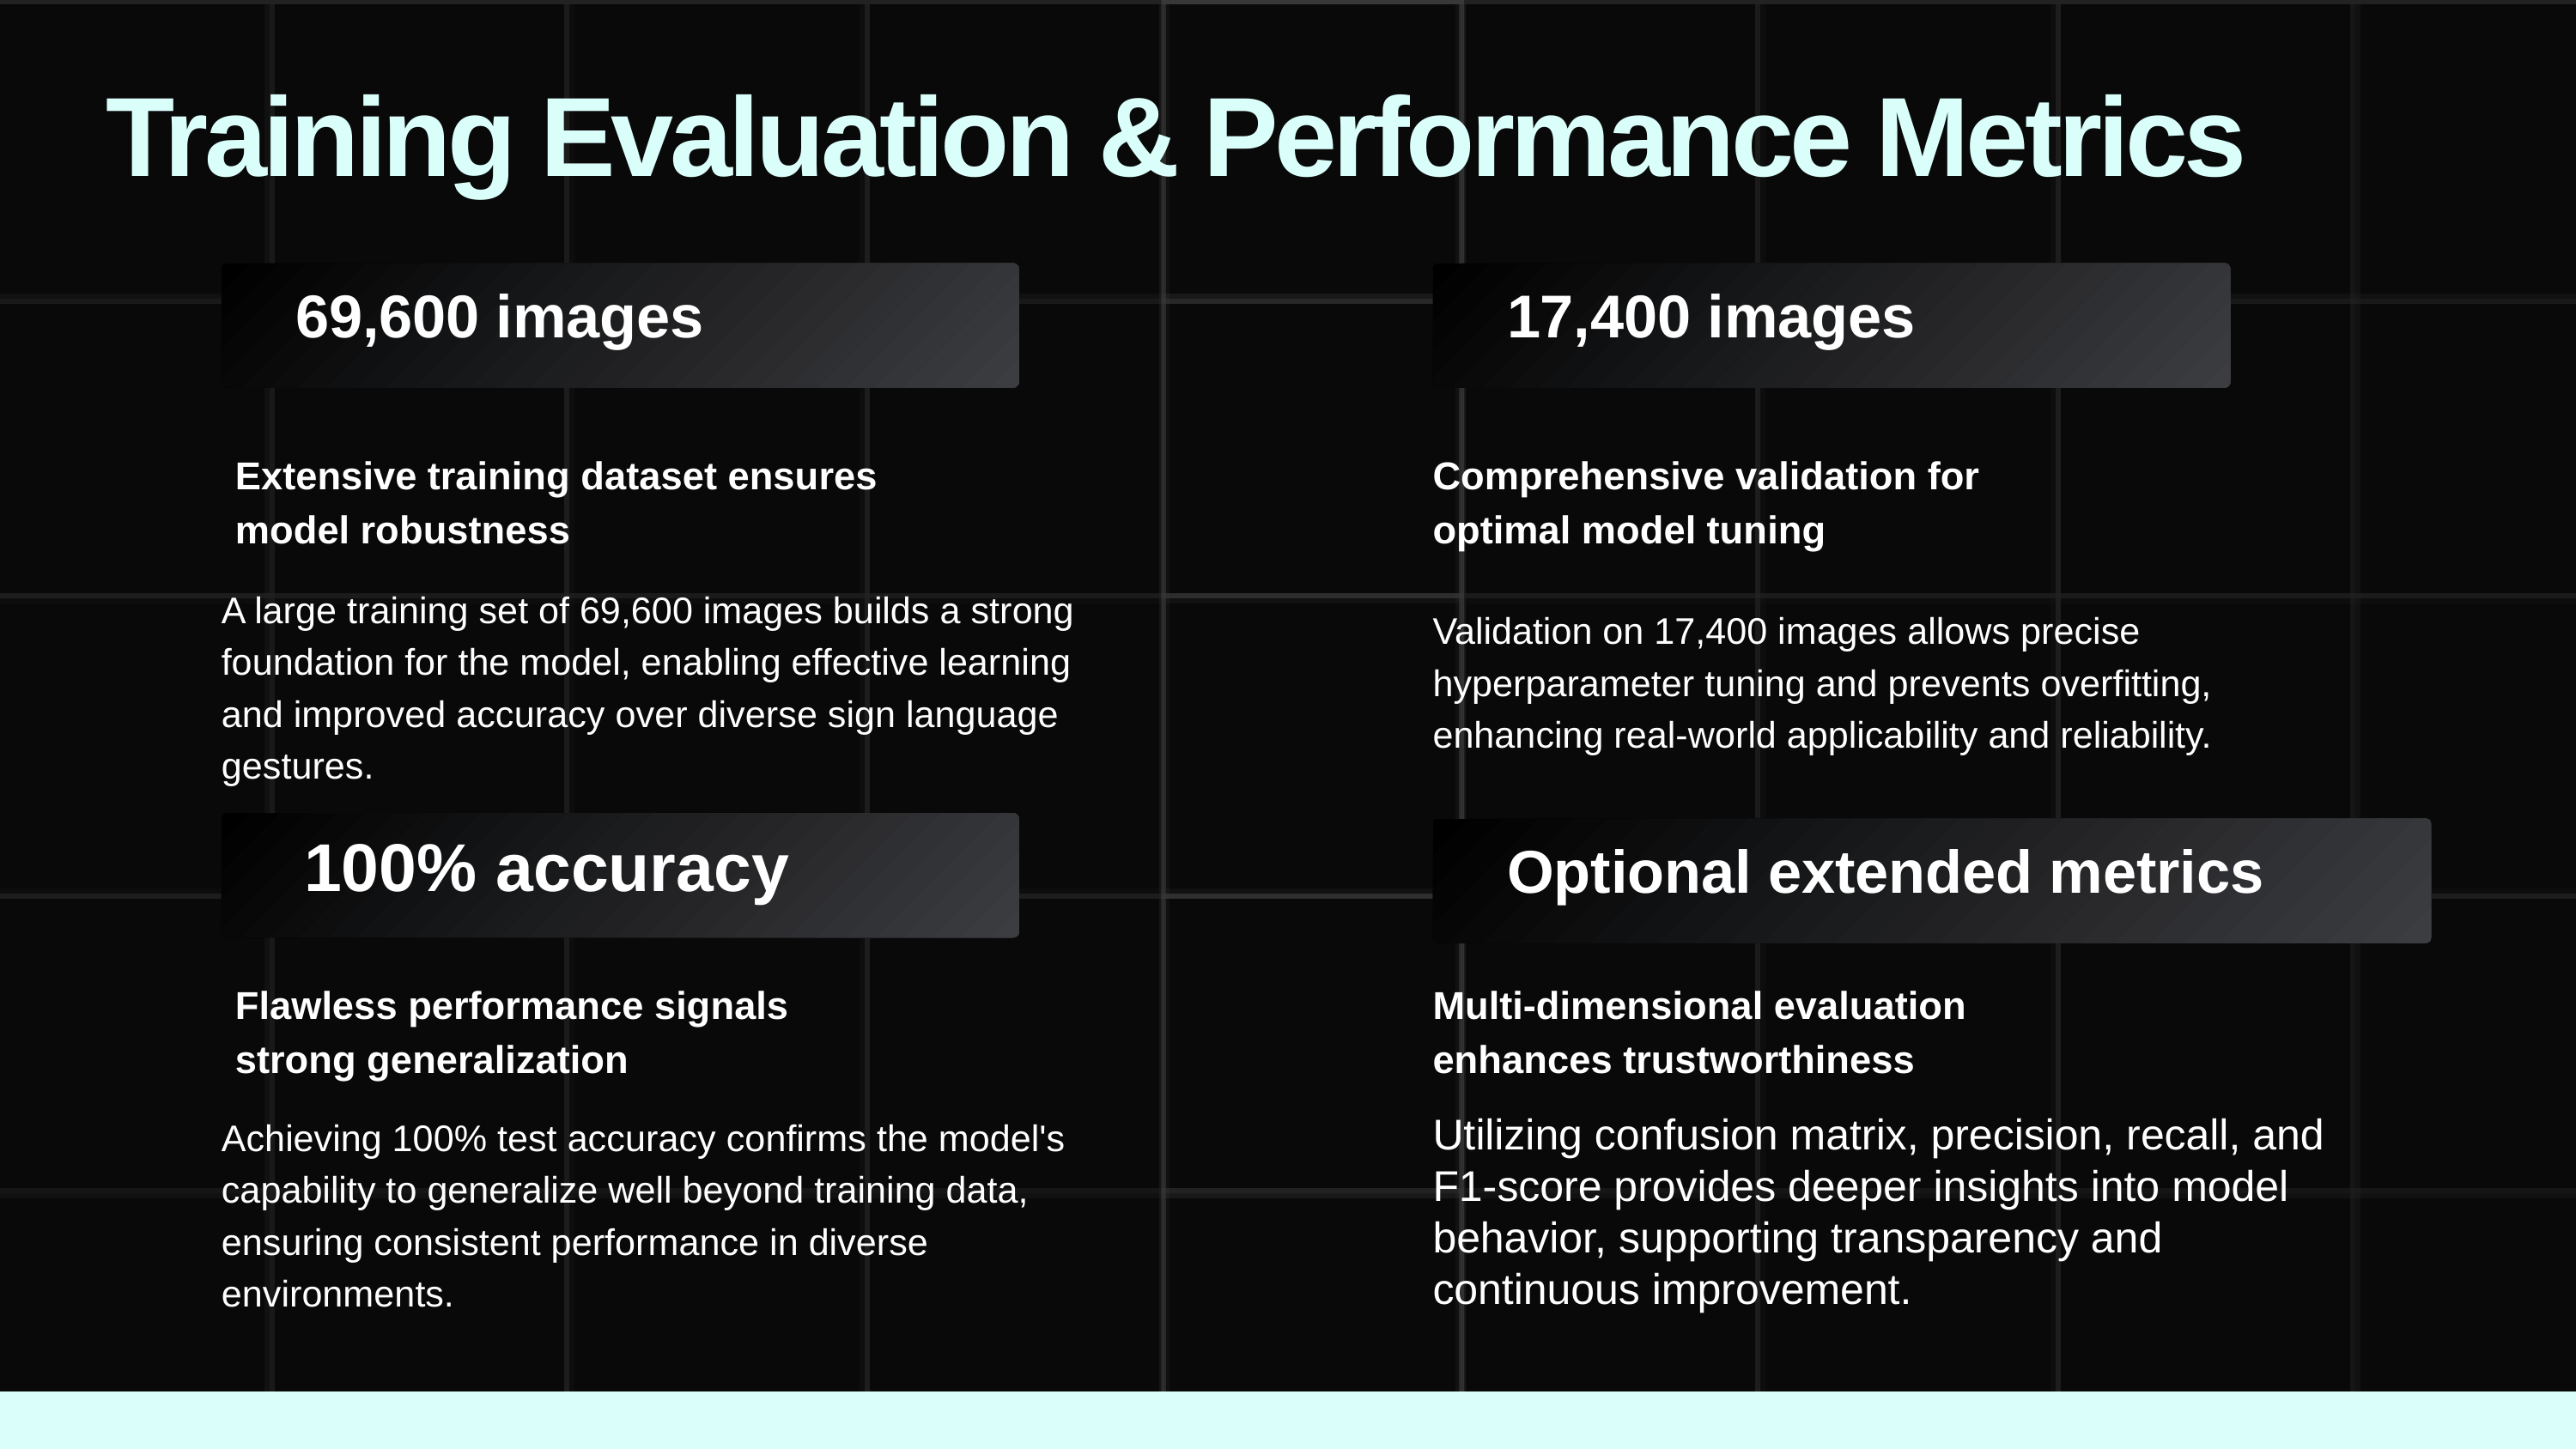

Training Evaluation & Performance Metrics

    69,600 images

    17,400 images
Extensive training dataset ensures model robustness
Comprehensive validation for optimal model tuning
A large training set of 69,600 images builds a strong foundation for the model, enabling effective learning and improved accuracy over diverse sign language gestures.

Validation on 17,400 images allows precise hyperparameter tuning and prevents overfitting, enhancing real-world applicability and reliability.

    100% accuracy

    Optional extended metrics
Flawless performance signals strong generalization
Multi-dimensional evaluation enhances trustworthiness
Achieving 100% test accuracy confirms the model's capability to generalize well beyond training data, ensuring consistent performance in diverse environments.

Utilizing confusion matrix, precision, recall, and F1-score provides deeper insights into model behavior, supporting transparency and continuous improvement.